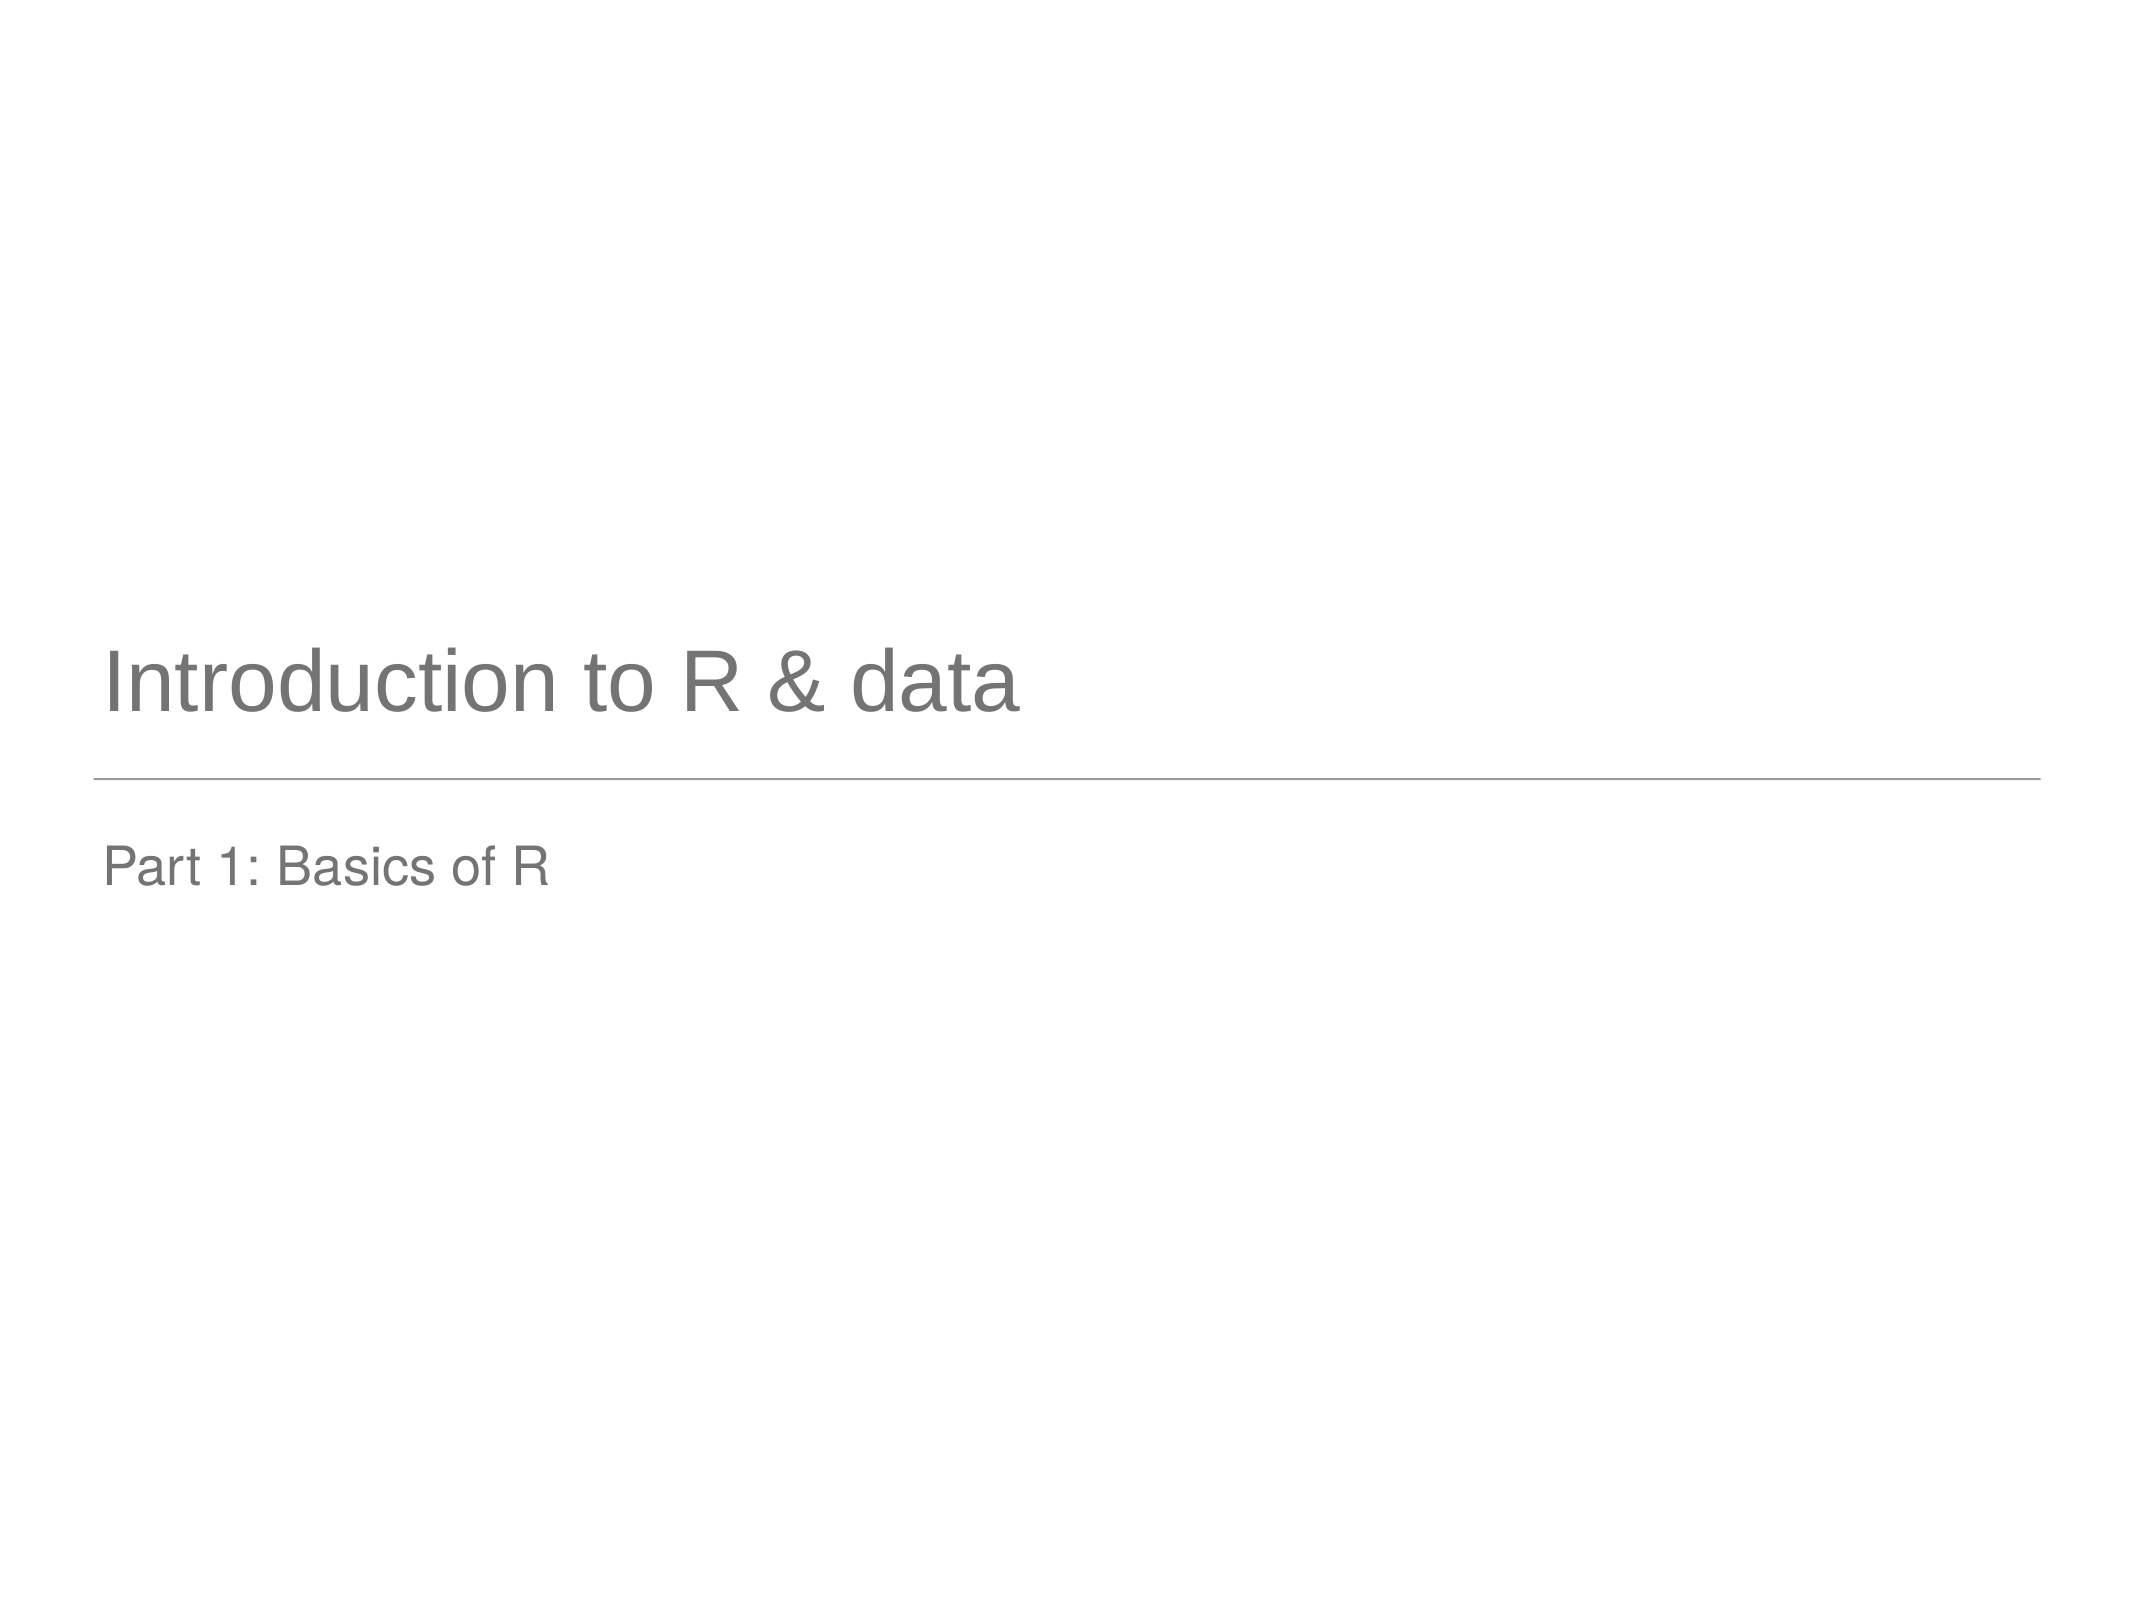

# Introduction to R & data
Part 1: Basics of R